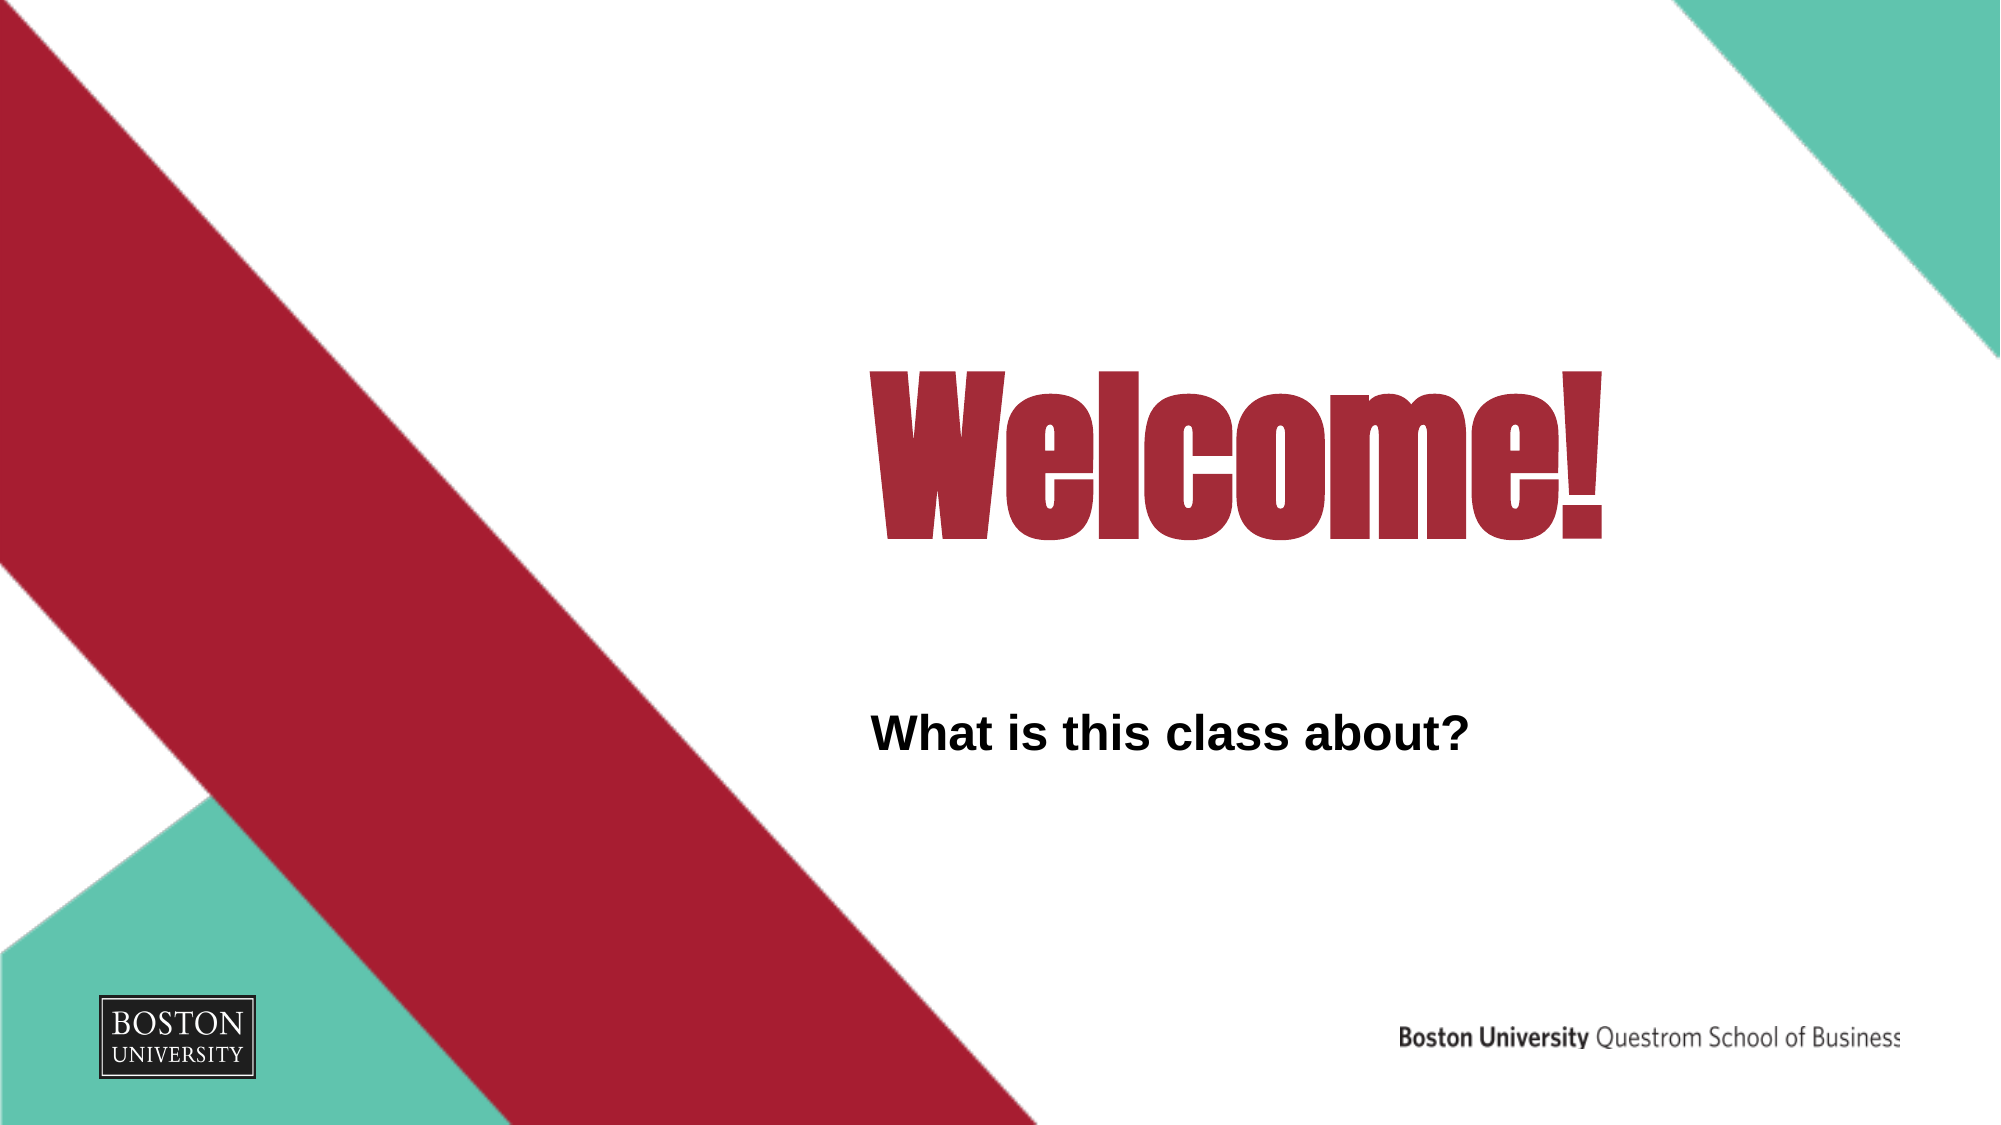

# Welcome!
What is this class about?